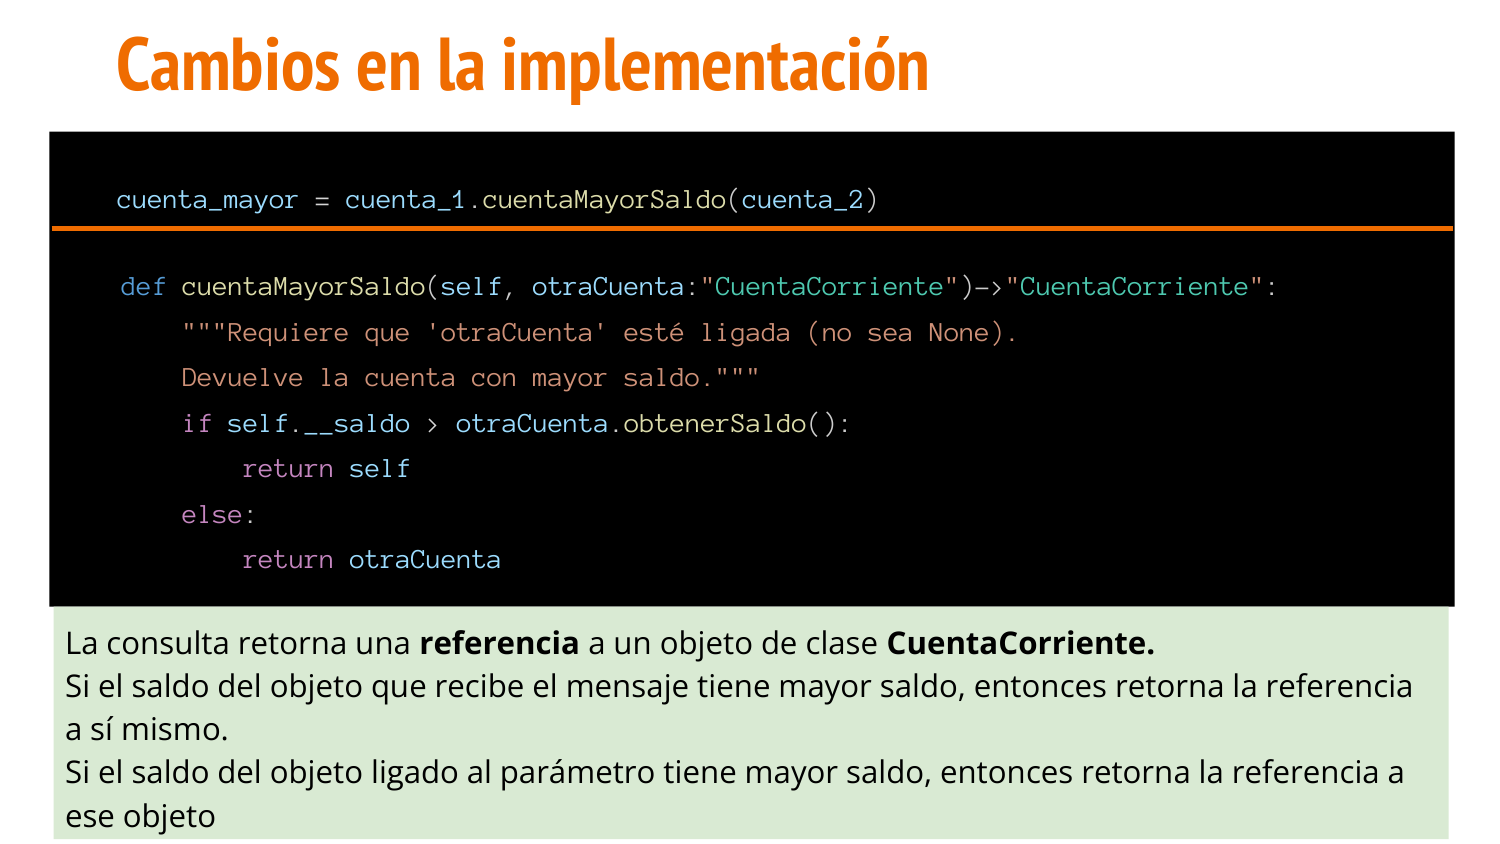

# Cambios en la implementación

    cuenta_mayor = cuenta_1.cuentaMayorSaldo(cuenta_2)

    def cuentaMayorSaldo(self, otraCuenta:"CuentaCorriente")->"CuentaCorriente":
        """Requiere que 'otraCuenta' esté ligada (no sea None).
        Devuelve la cuenta con mayor saldo."""
        if self.__saldo > otraCuenta.obtenerSaldo():
            return self
        else:
            return otraCuenta

La consulta retorna una referencia a un objeto de clase CuentaCorriente.
Si el saldo del objeto que recibe el mensaje tiene mayor saldo, entonces retorna la referencia a sí mismo.
Si el saldo del objeto ligado al parámetro tiene mayor saldo, entonces retorna la referencia a ese objeto